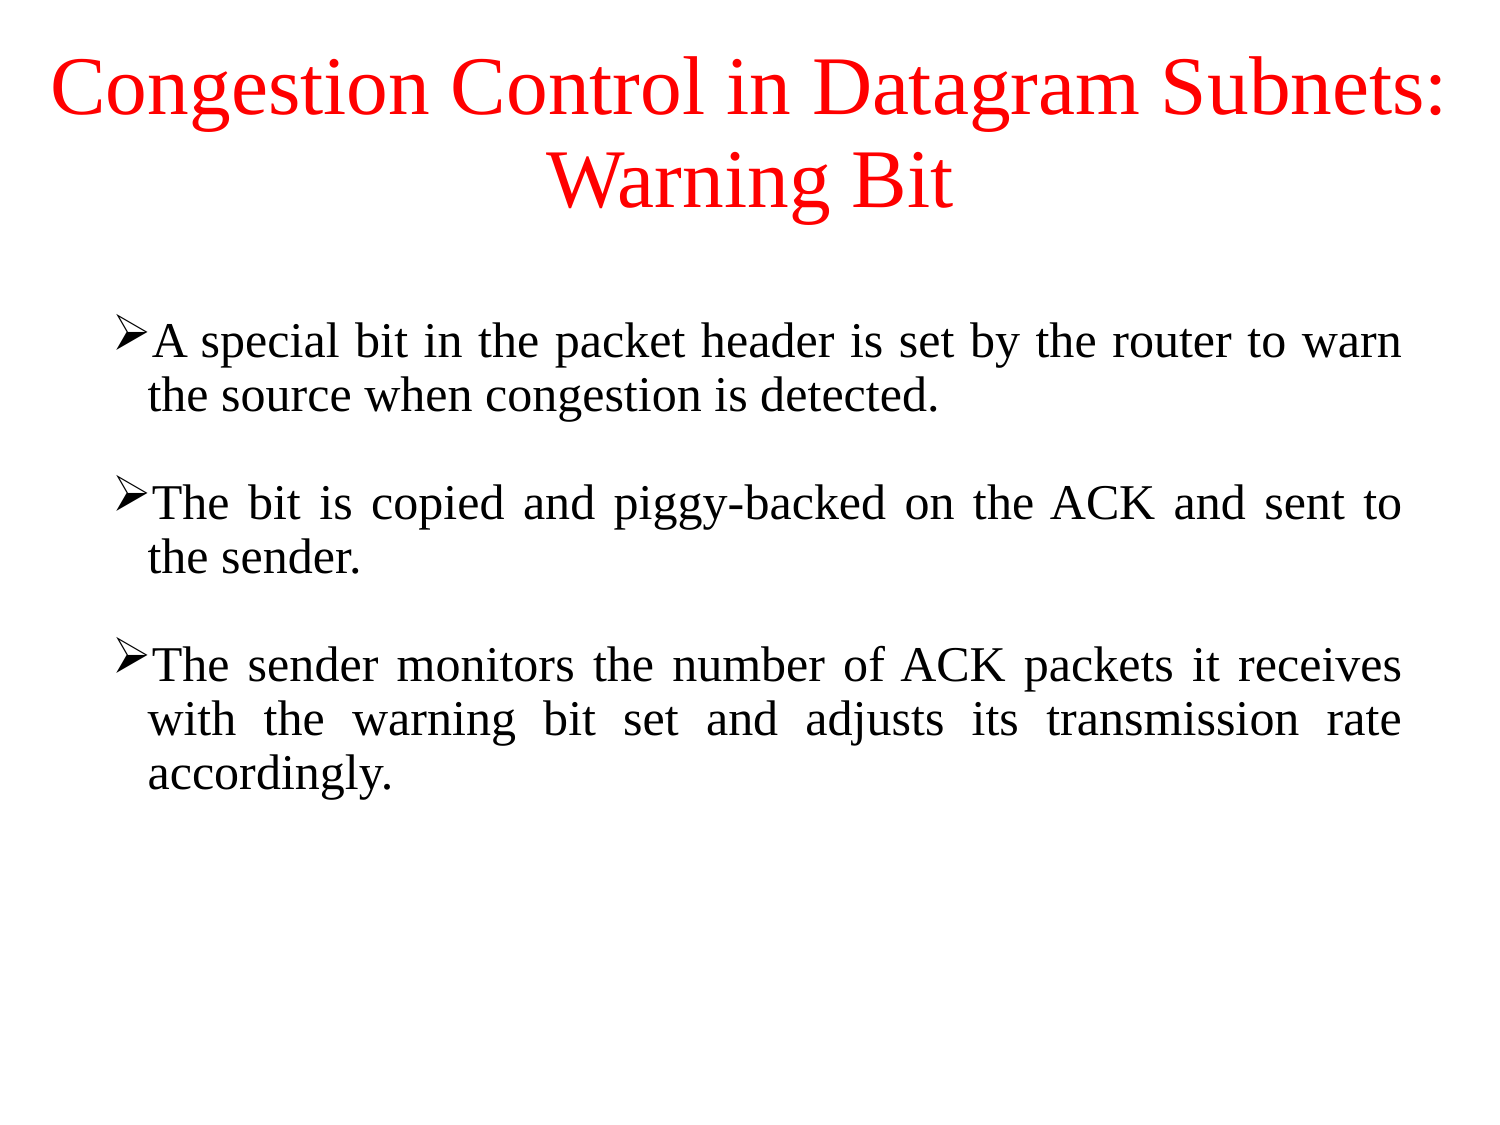

Congestion Control in Datagram Subnets: Warning Bit
A special bit in the packet header is set by the router to warn the source when congestion is detected.

The bit is copied and piggy-backed on the ACK and sent to the sender.

The sender monitors the number of ACK packets it receives with the warning bit set and adjusts its transmission rate accordingly.